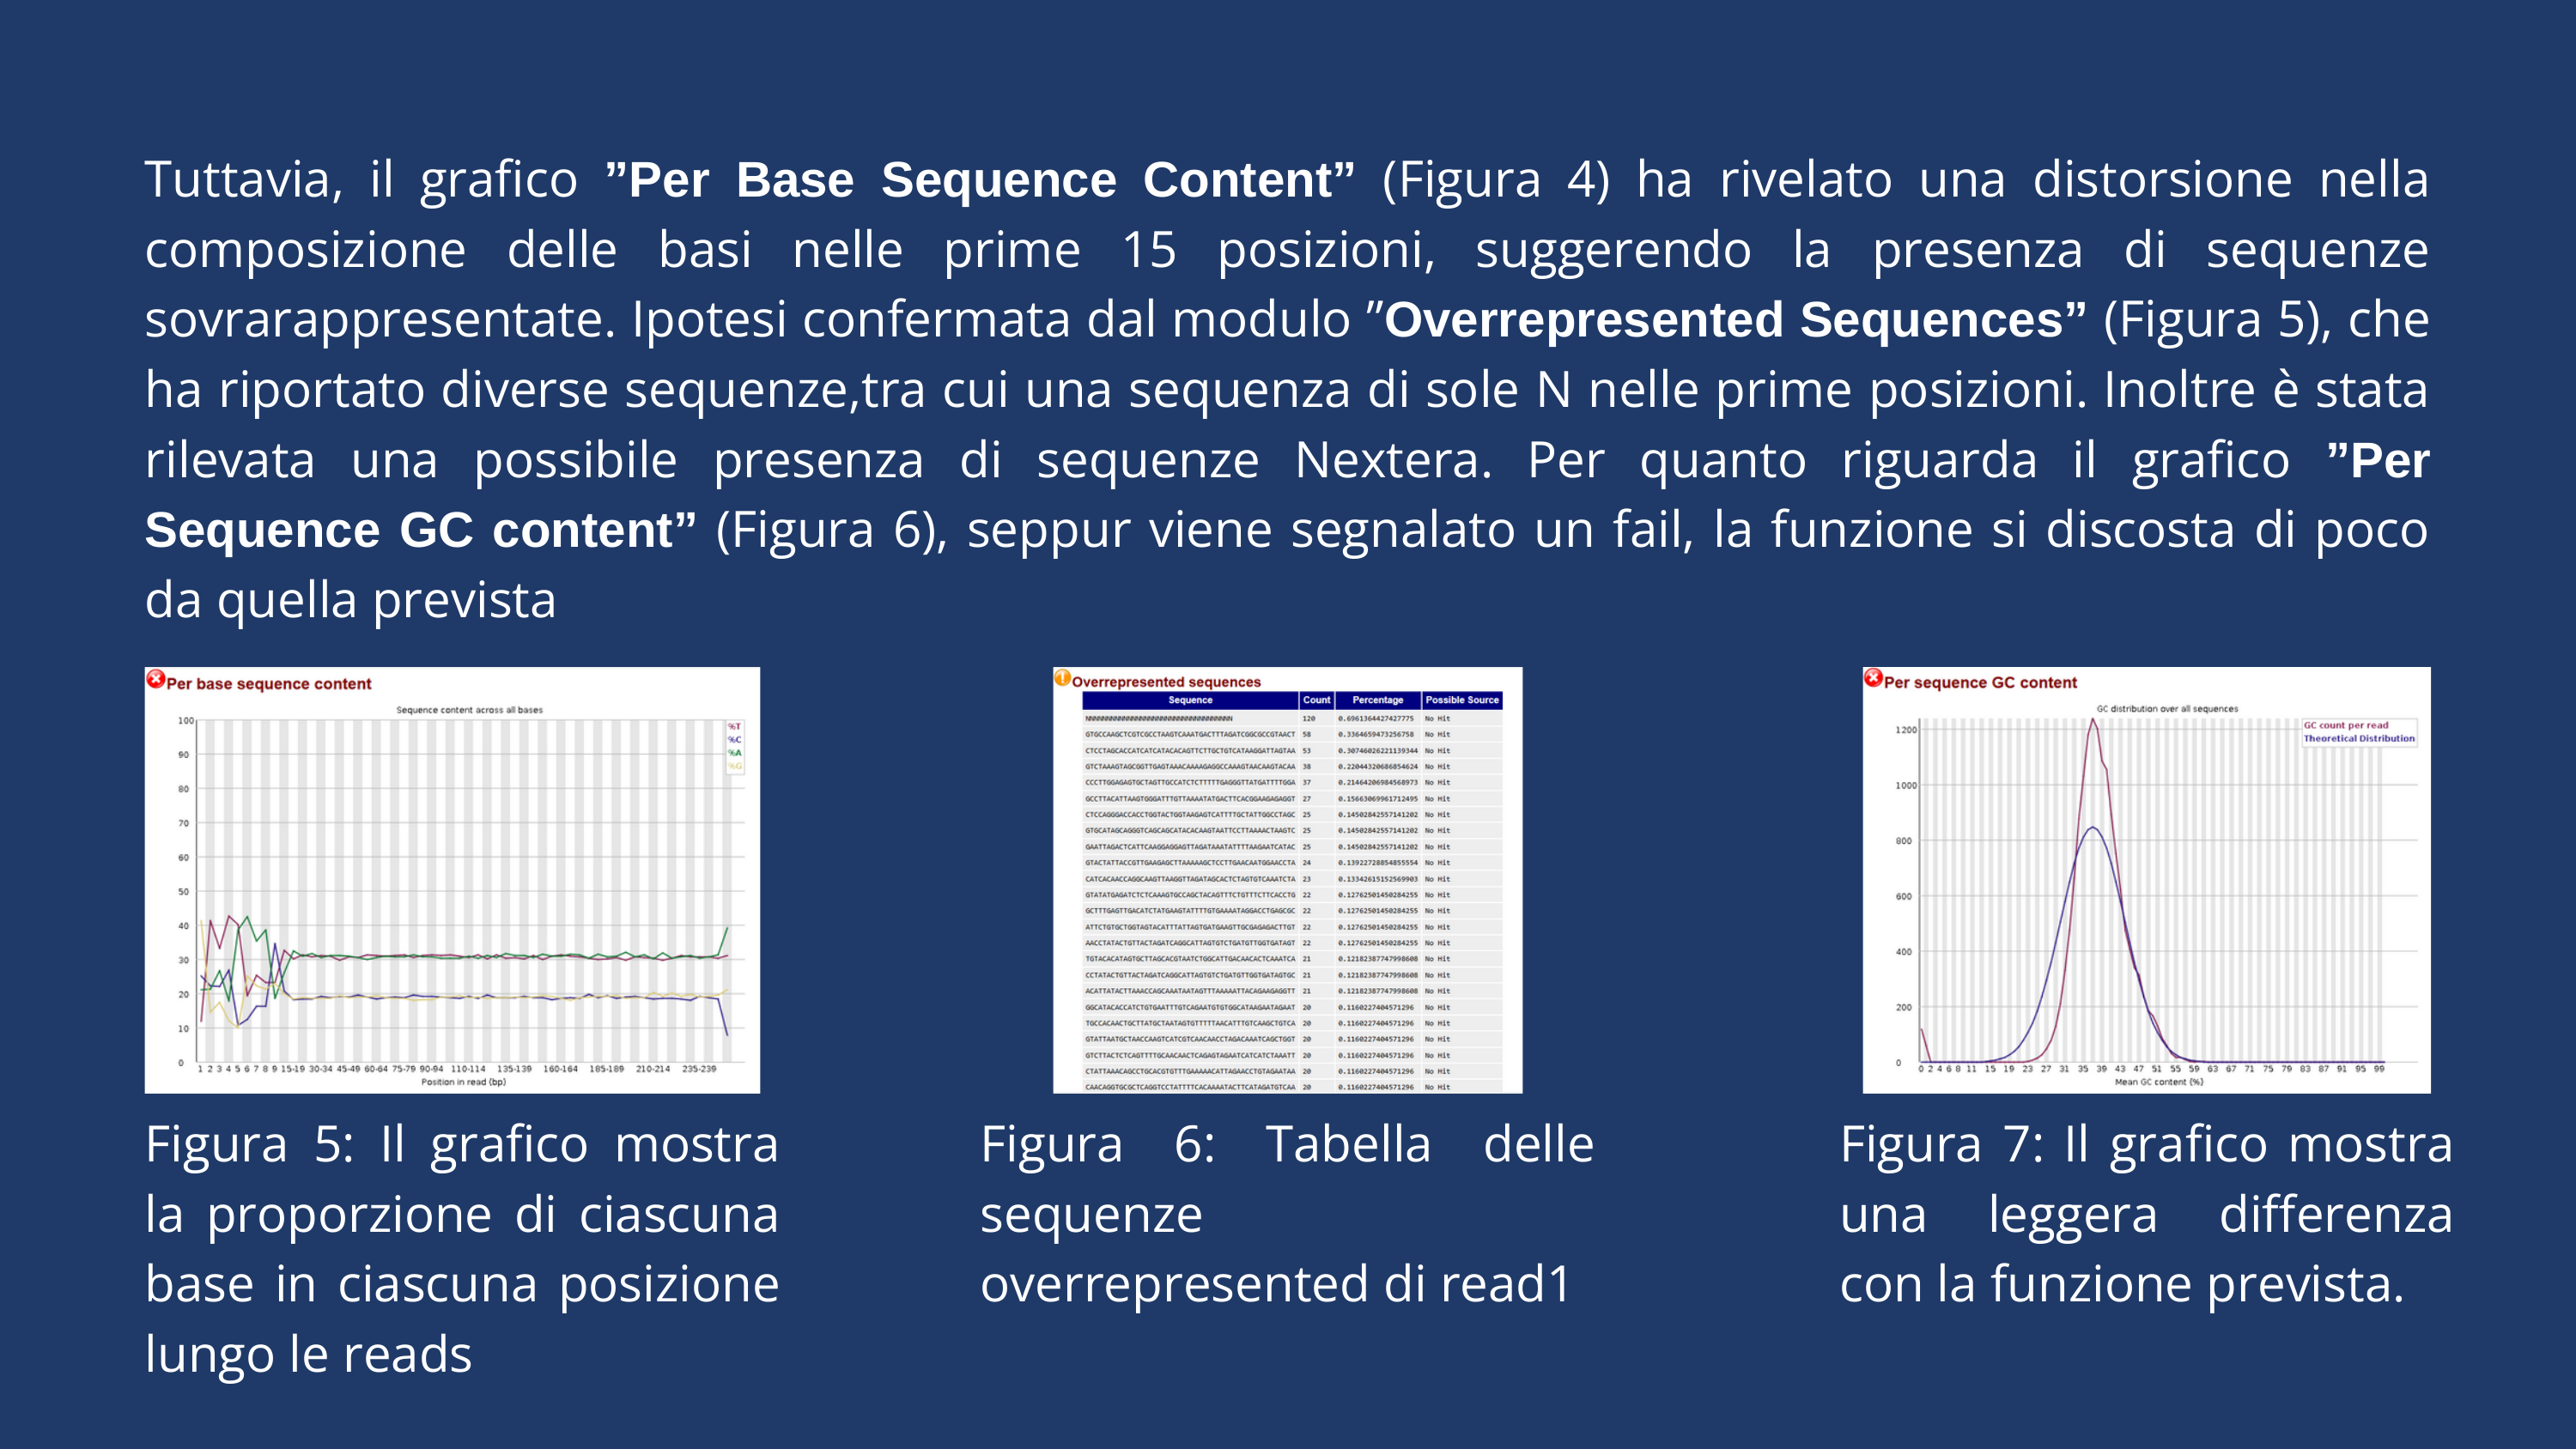

Tuttavia, il grafico ”Per Base Sequence Content” (Figura 4) ha rivelato una distorsione nella composizione delle basi nelle prime 15 posizioni, suggerendo la presenza di sequenze sovrarappresentate. Ipotesi confermata dal modulo ”Overrepresented Sequences” (Figura 5), che ha riportato diverse sequenze,tra cui una sequenza di sole N nelle prime posizioni. Inoltre è stata rilevata una possibile presenza di sequenze Nextera. Per quanto riguarda il grafico ”Per Sequence GC content” (Figura 6), seppur viene segnalato un fail, la funzione si discosta di poco da quella prevista

Figura 5: Il grafico mostra la proporzione di ciascuna base in ciascuna posizione lungo le reads
Figura 6: Tabella delle sequenze overrepresented di read1
Figura 7: Il grafico mostra una leggera differenza con la funzione prevista.